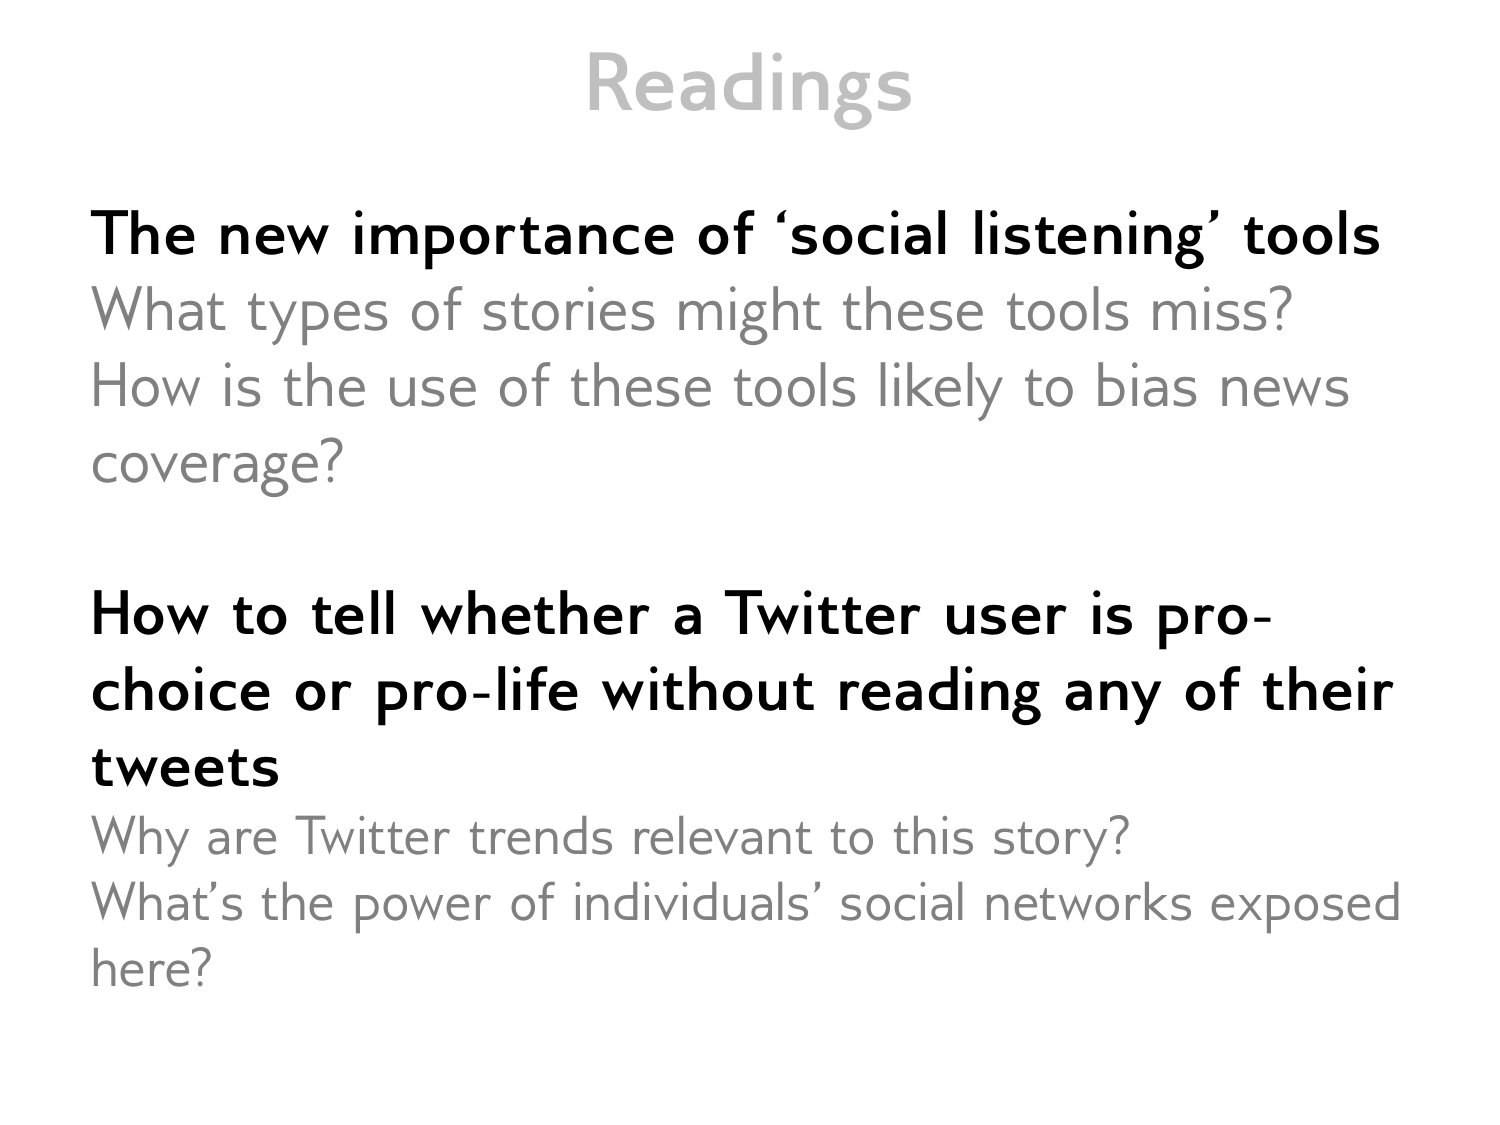

# Readings
The new importance of ‘social listening’ tools
What types of stories might these tools miss?
How is the use of these tools likely to bias news coverage?

How to tell whether a Twitter user is pro-choice or pro-life without reading any of their tweets
Why are Twitter trends relevant to this story?
What’s the power of individuals’ social networks exposed here?